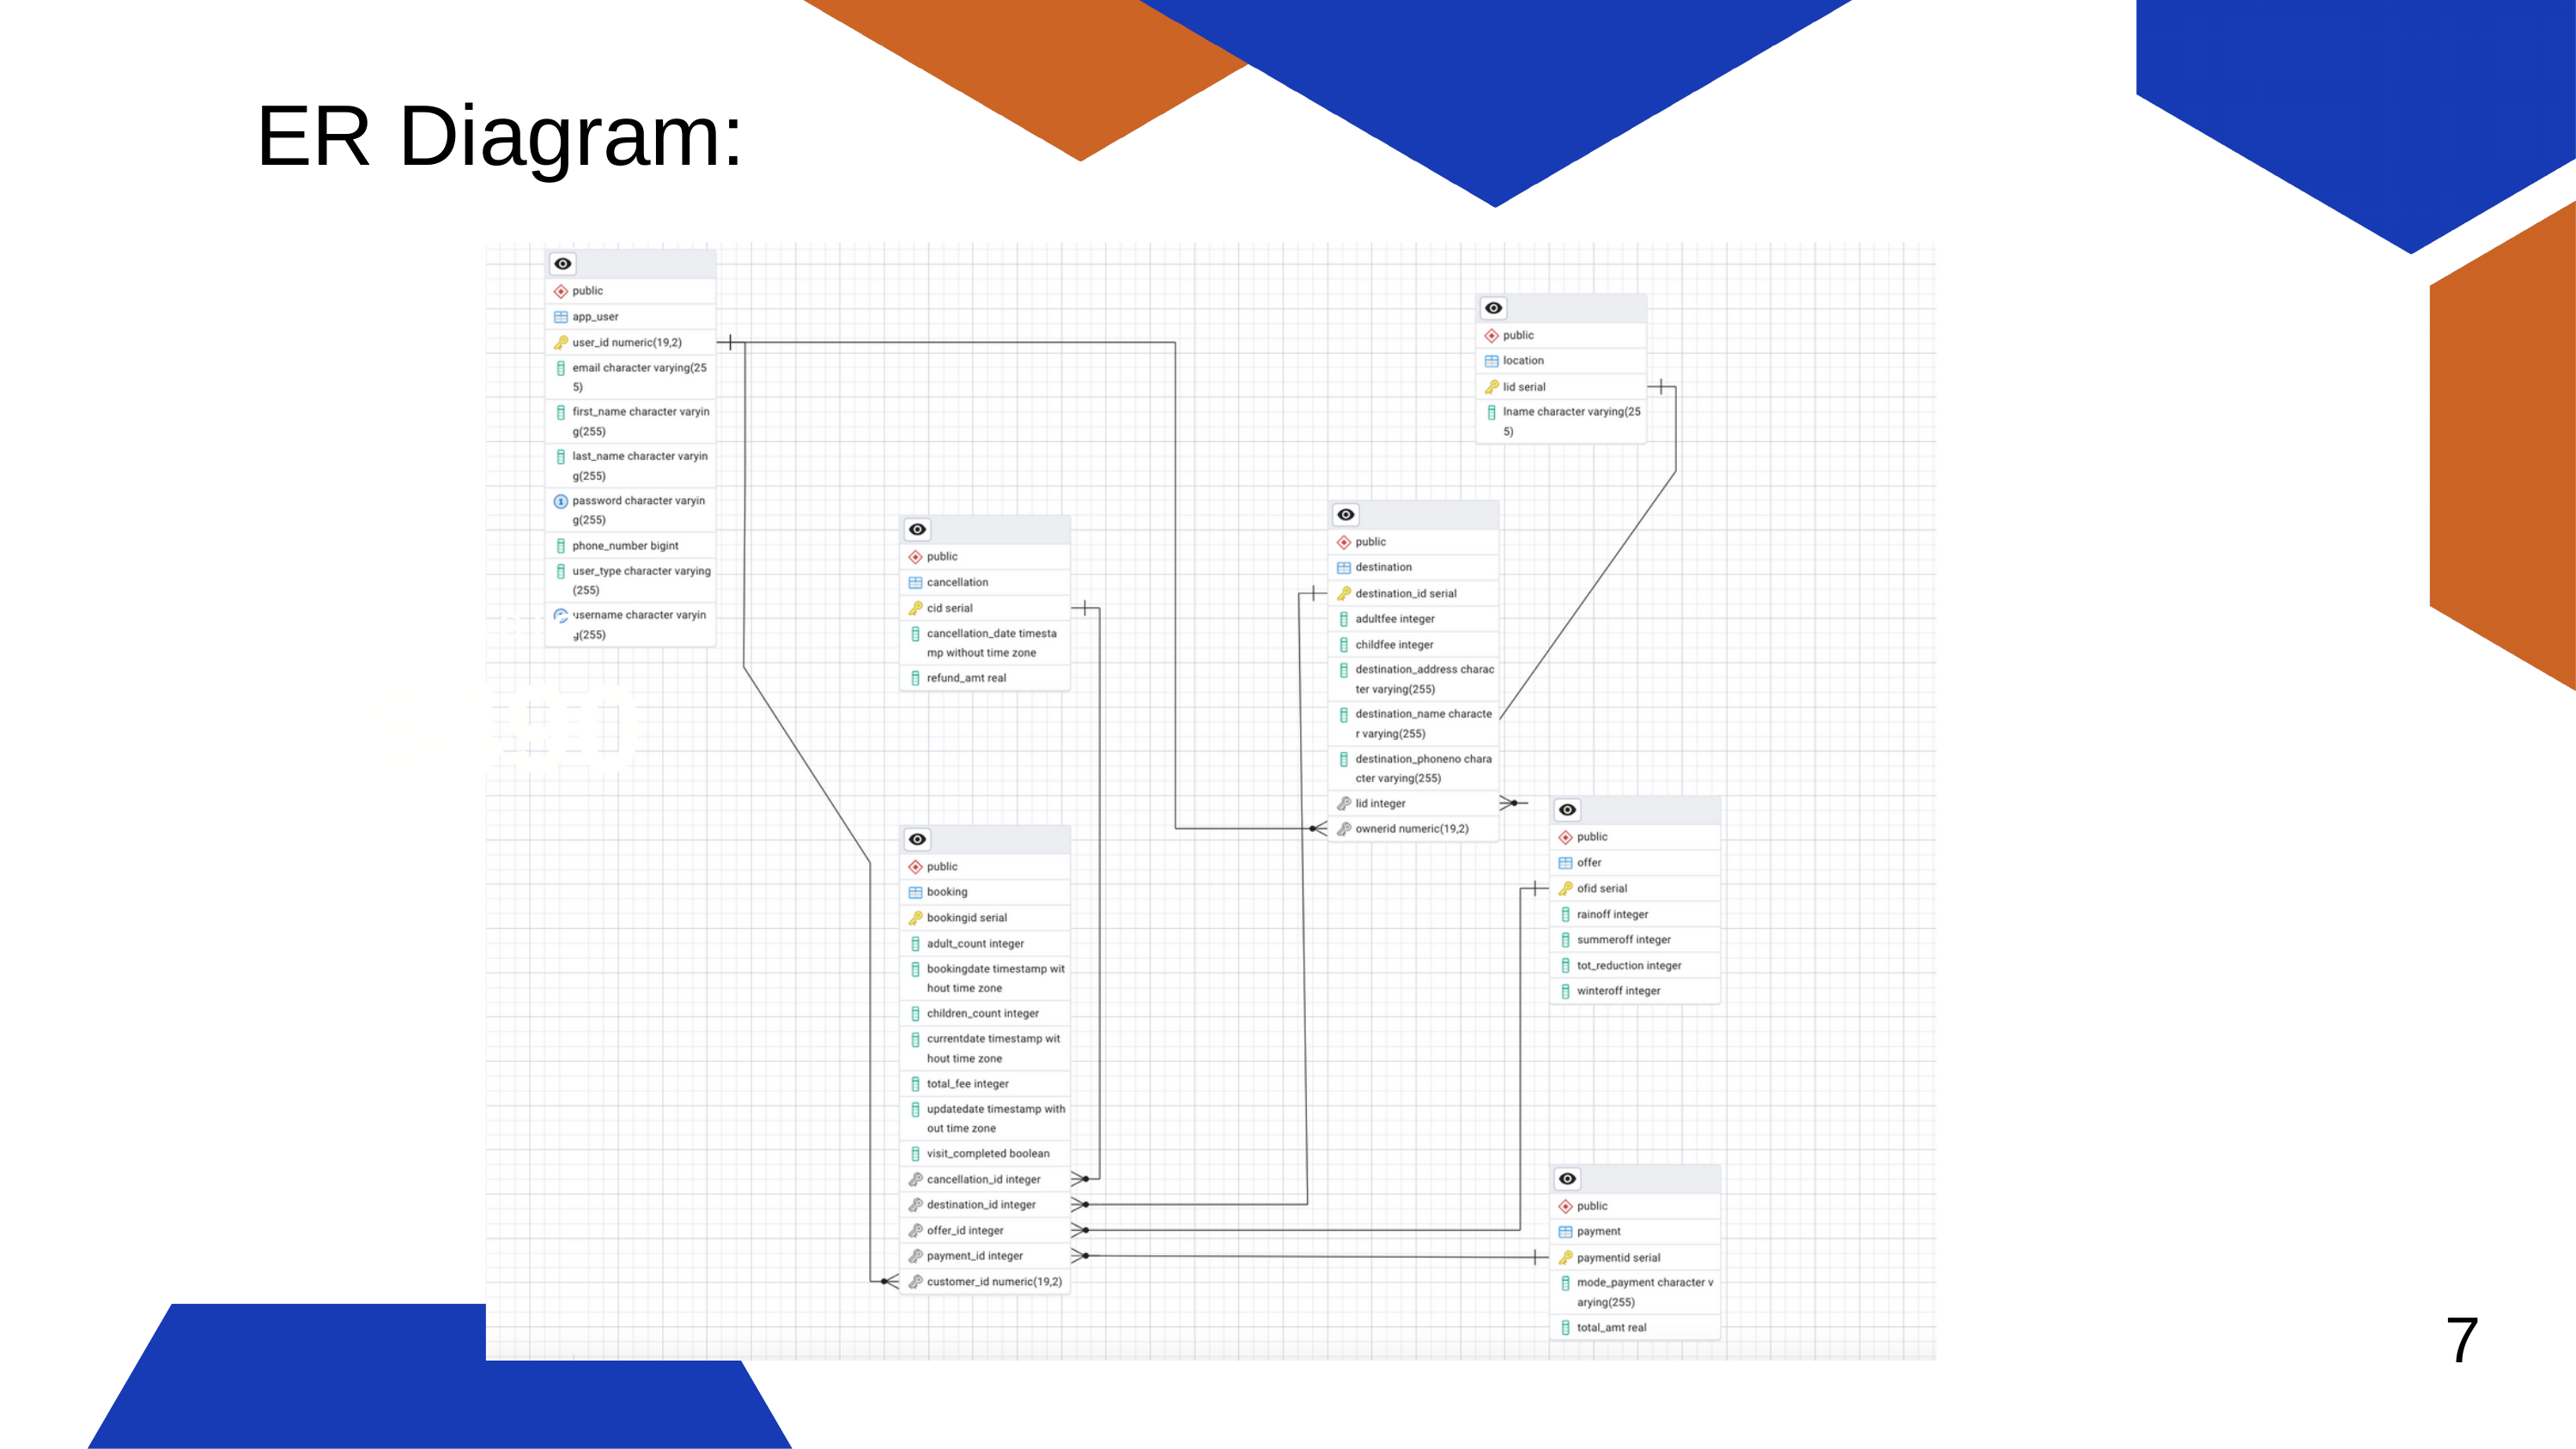

ER Diagram:

B A S I C
$490
7